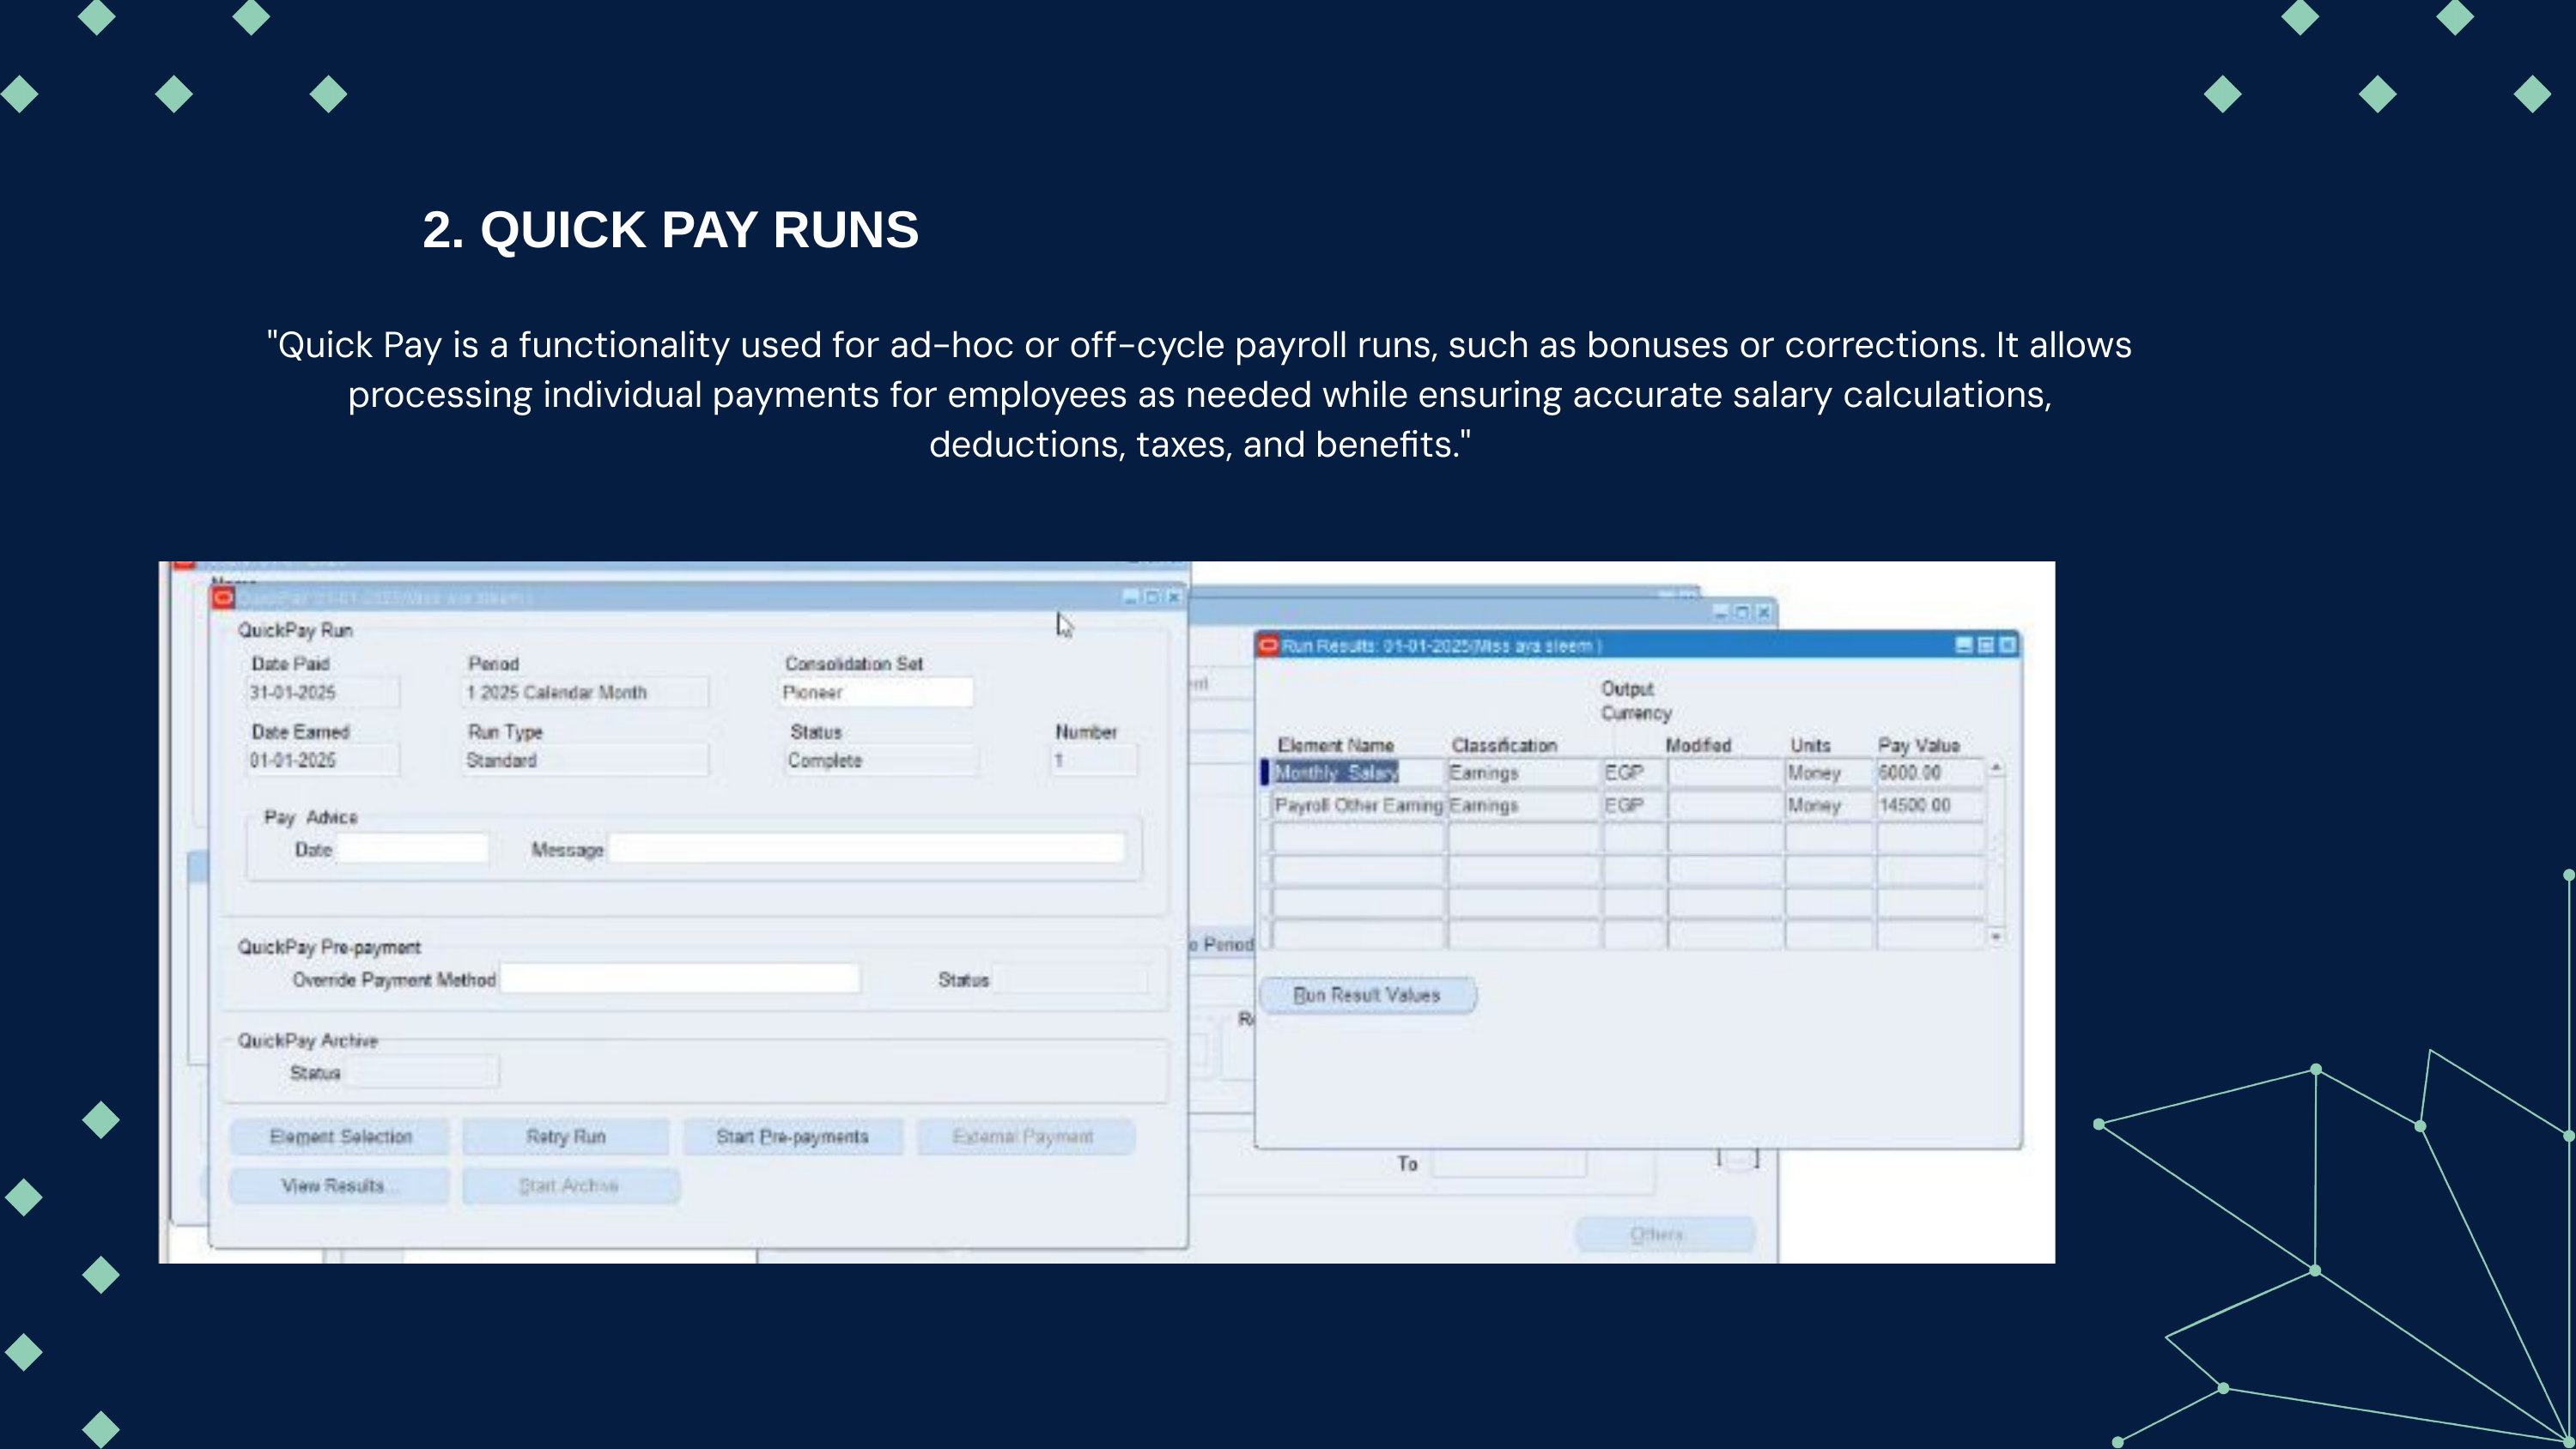

2. QUICK PAY RUNS

"Quick Pay is a functionality used for ad-hoc or off-cycle payroll runs, such as bonuses or corrections. It allows processing individual payments for employees as needed while ensuring accurate salary calculations, deductions, taxes, and benefits."